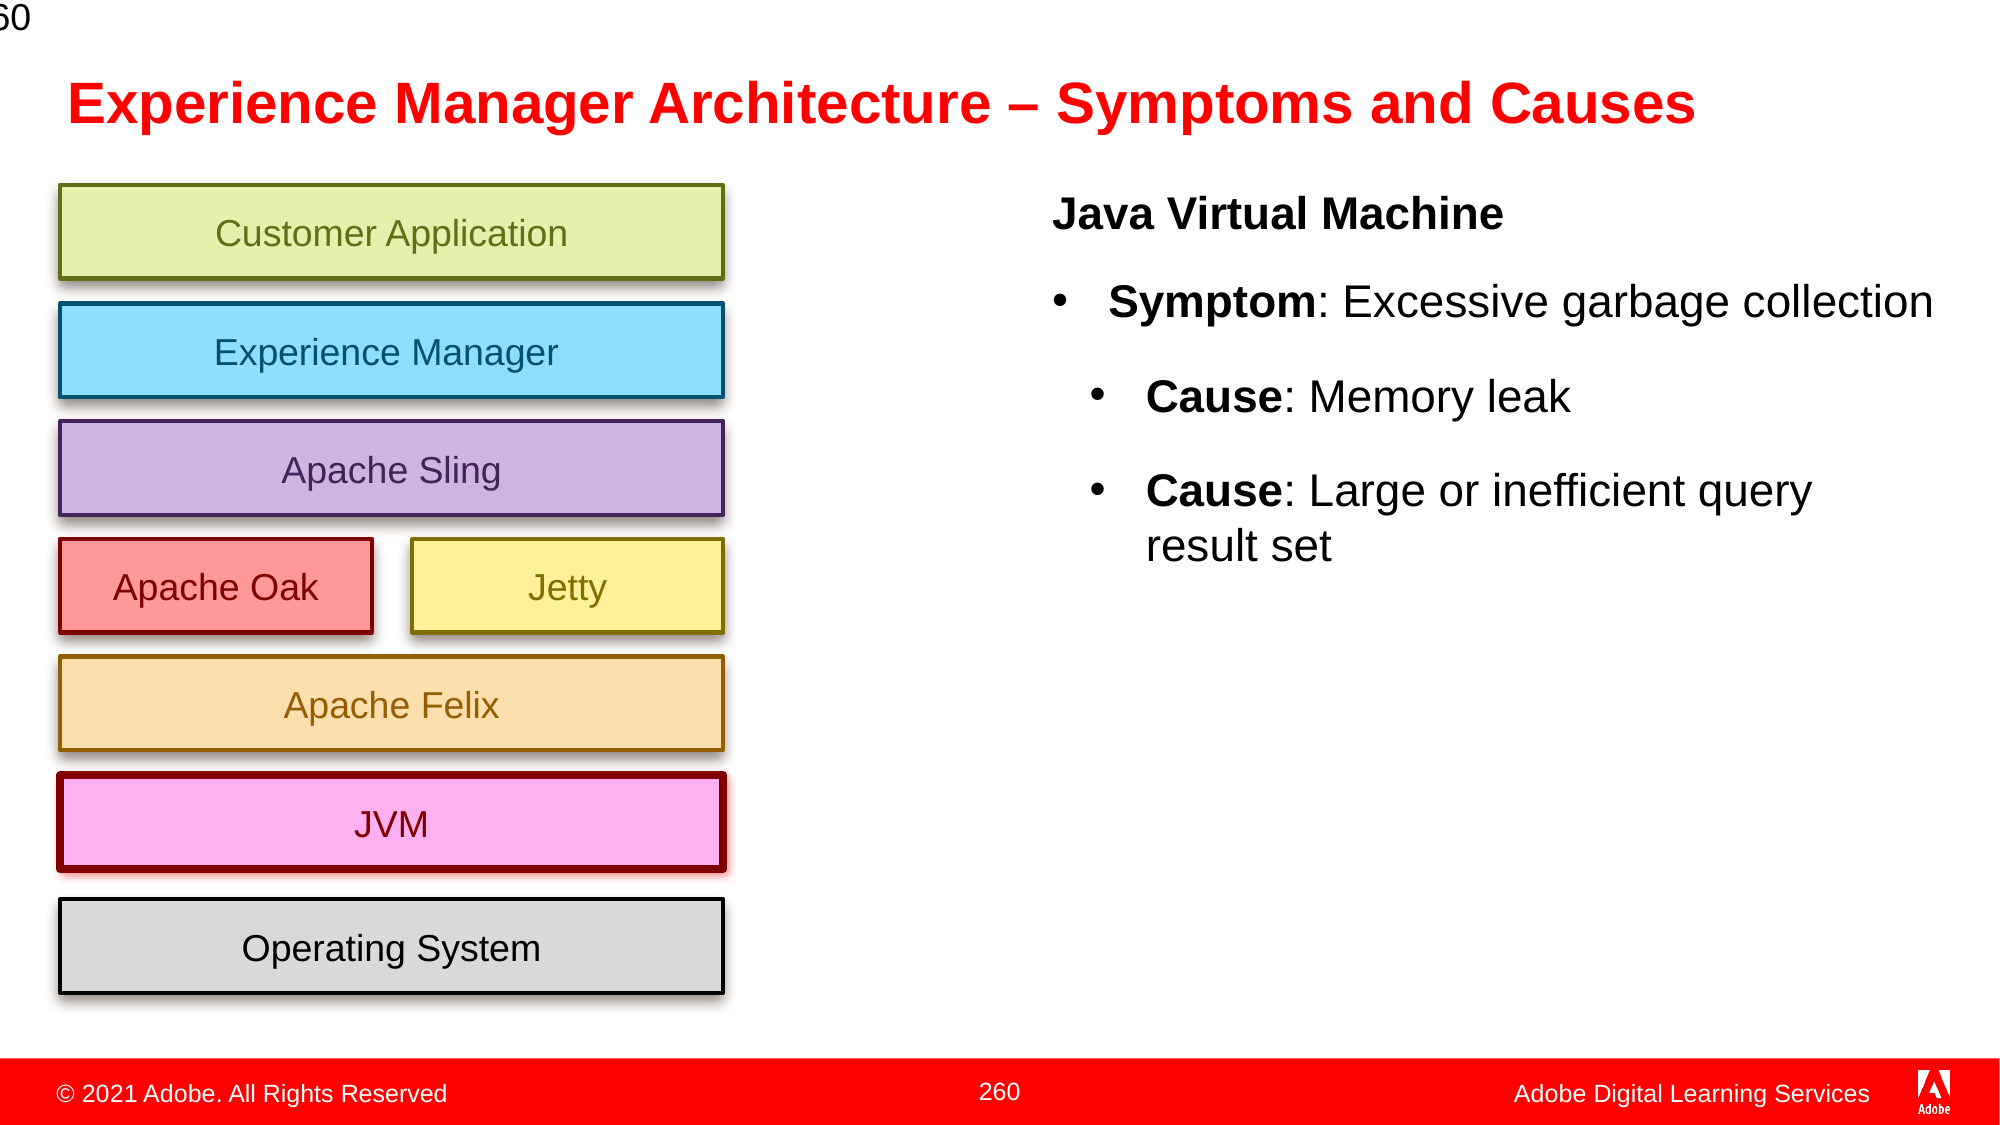

260
# Experience Manager Architecture – Symptoms and Causes
Java Virtual Machine
Symptom: Excessive garbage collection
Cause: Memory leak
Cause: Large or inefficient query result set
Customer Application
Experience Manager
Apache Sling
Apache Oak
Jetty
Apache Felix
JVM
Operating System